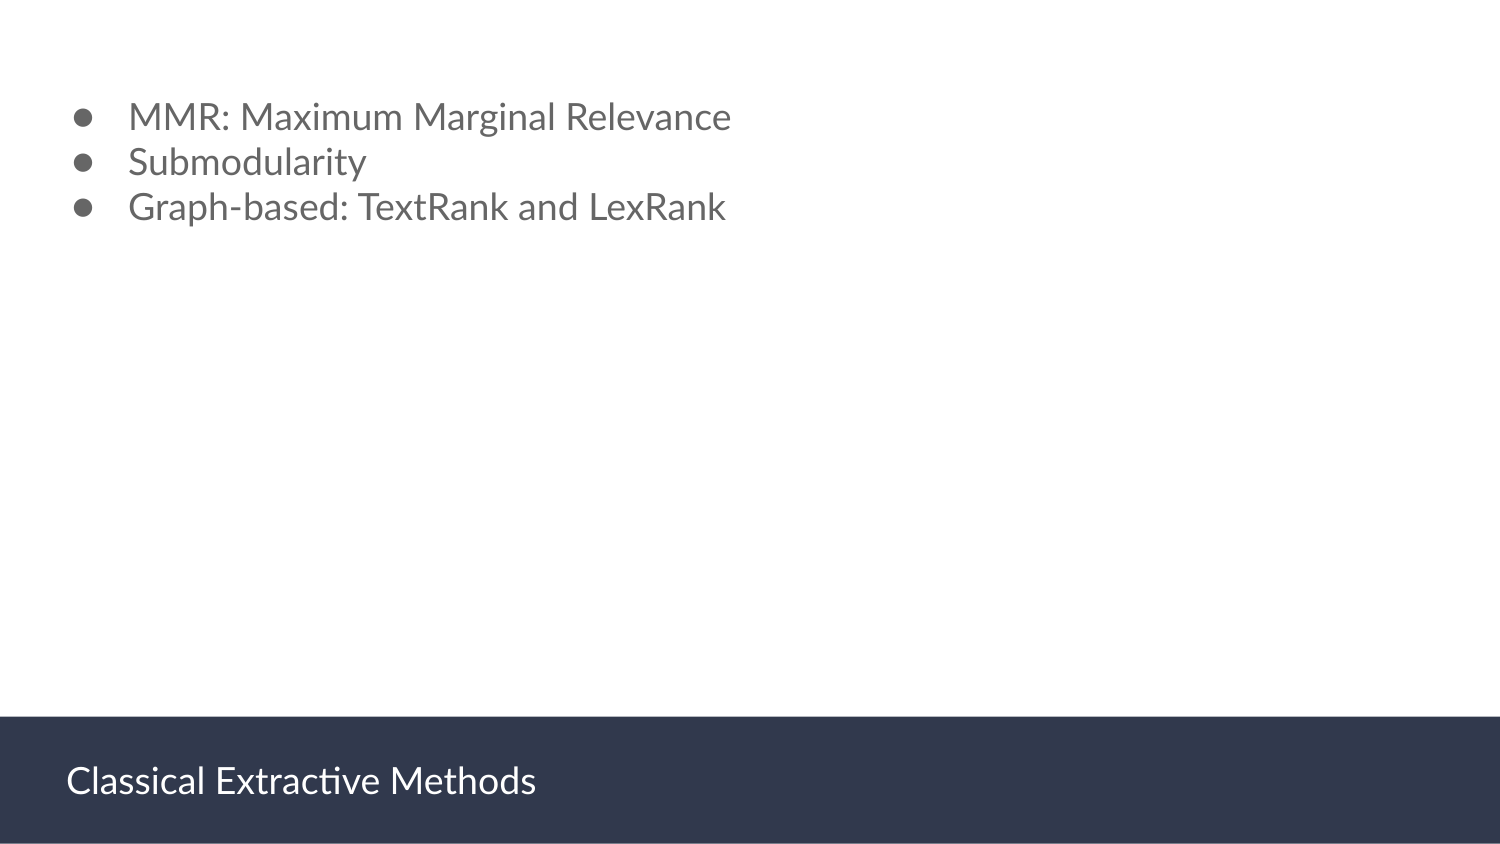

MMR: Maximum Marginal Relevance
Submodularity
Graph-based: TextRank and LexRank

Classical Extractive Methods